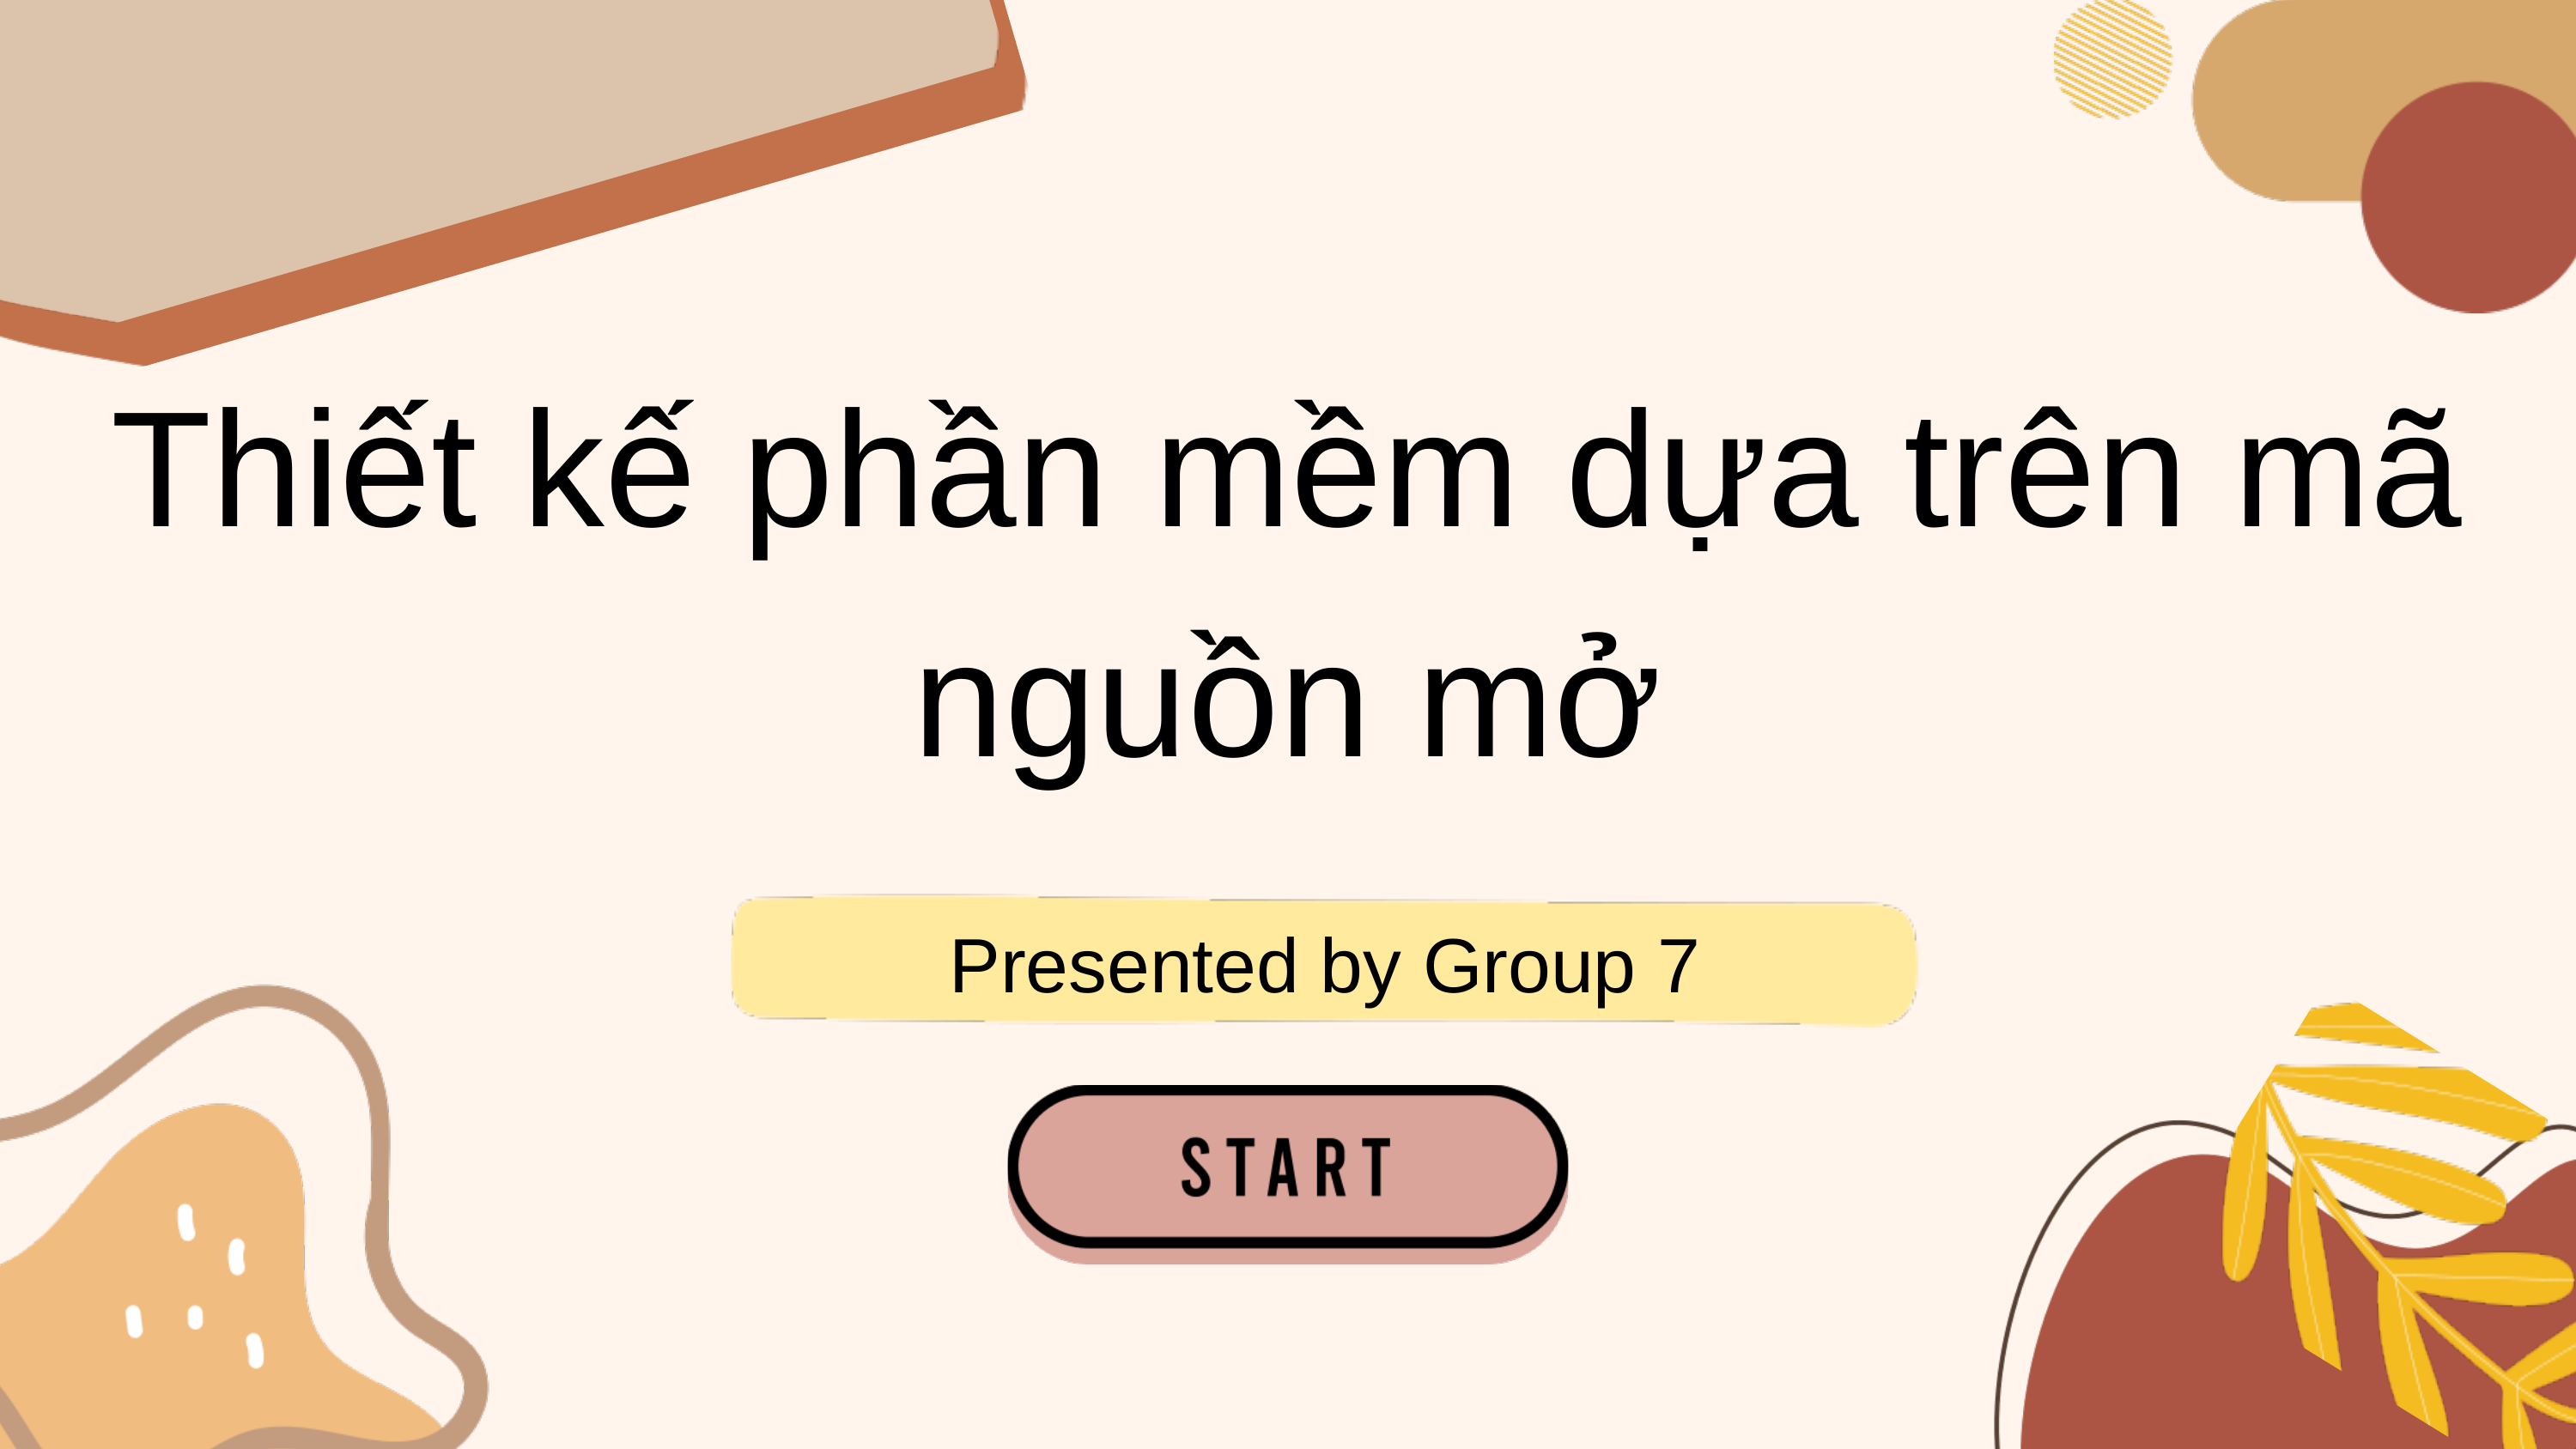

Thiết kế phần mềm dựa trên mã nguồn mở

Presented by Group 7